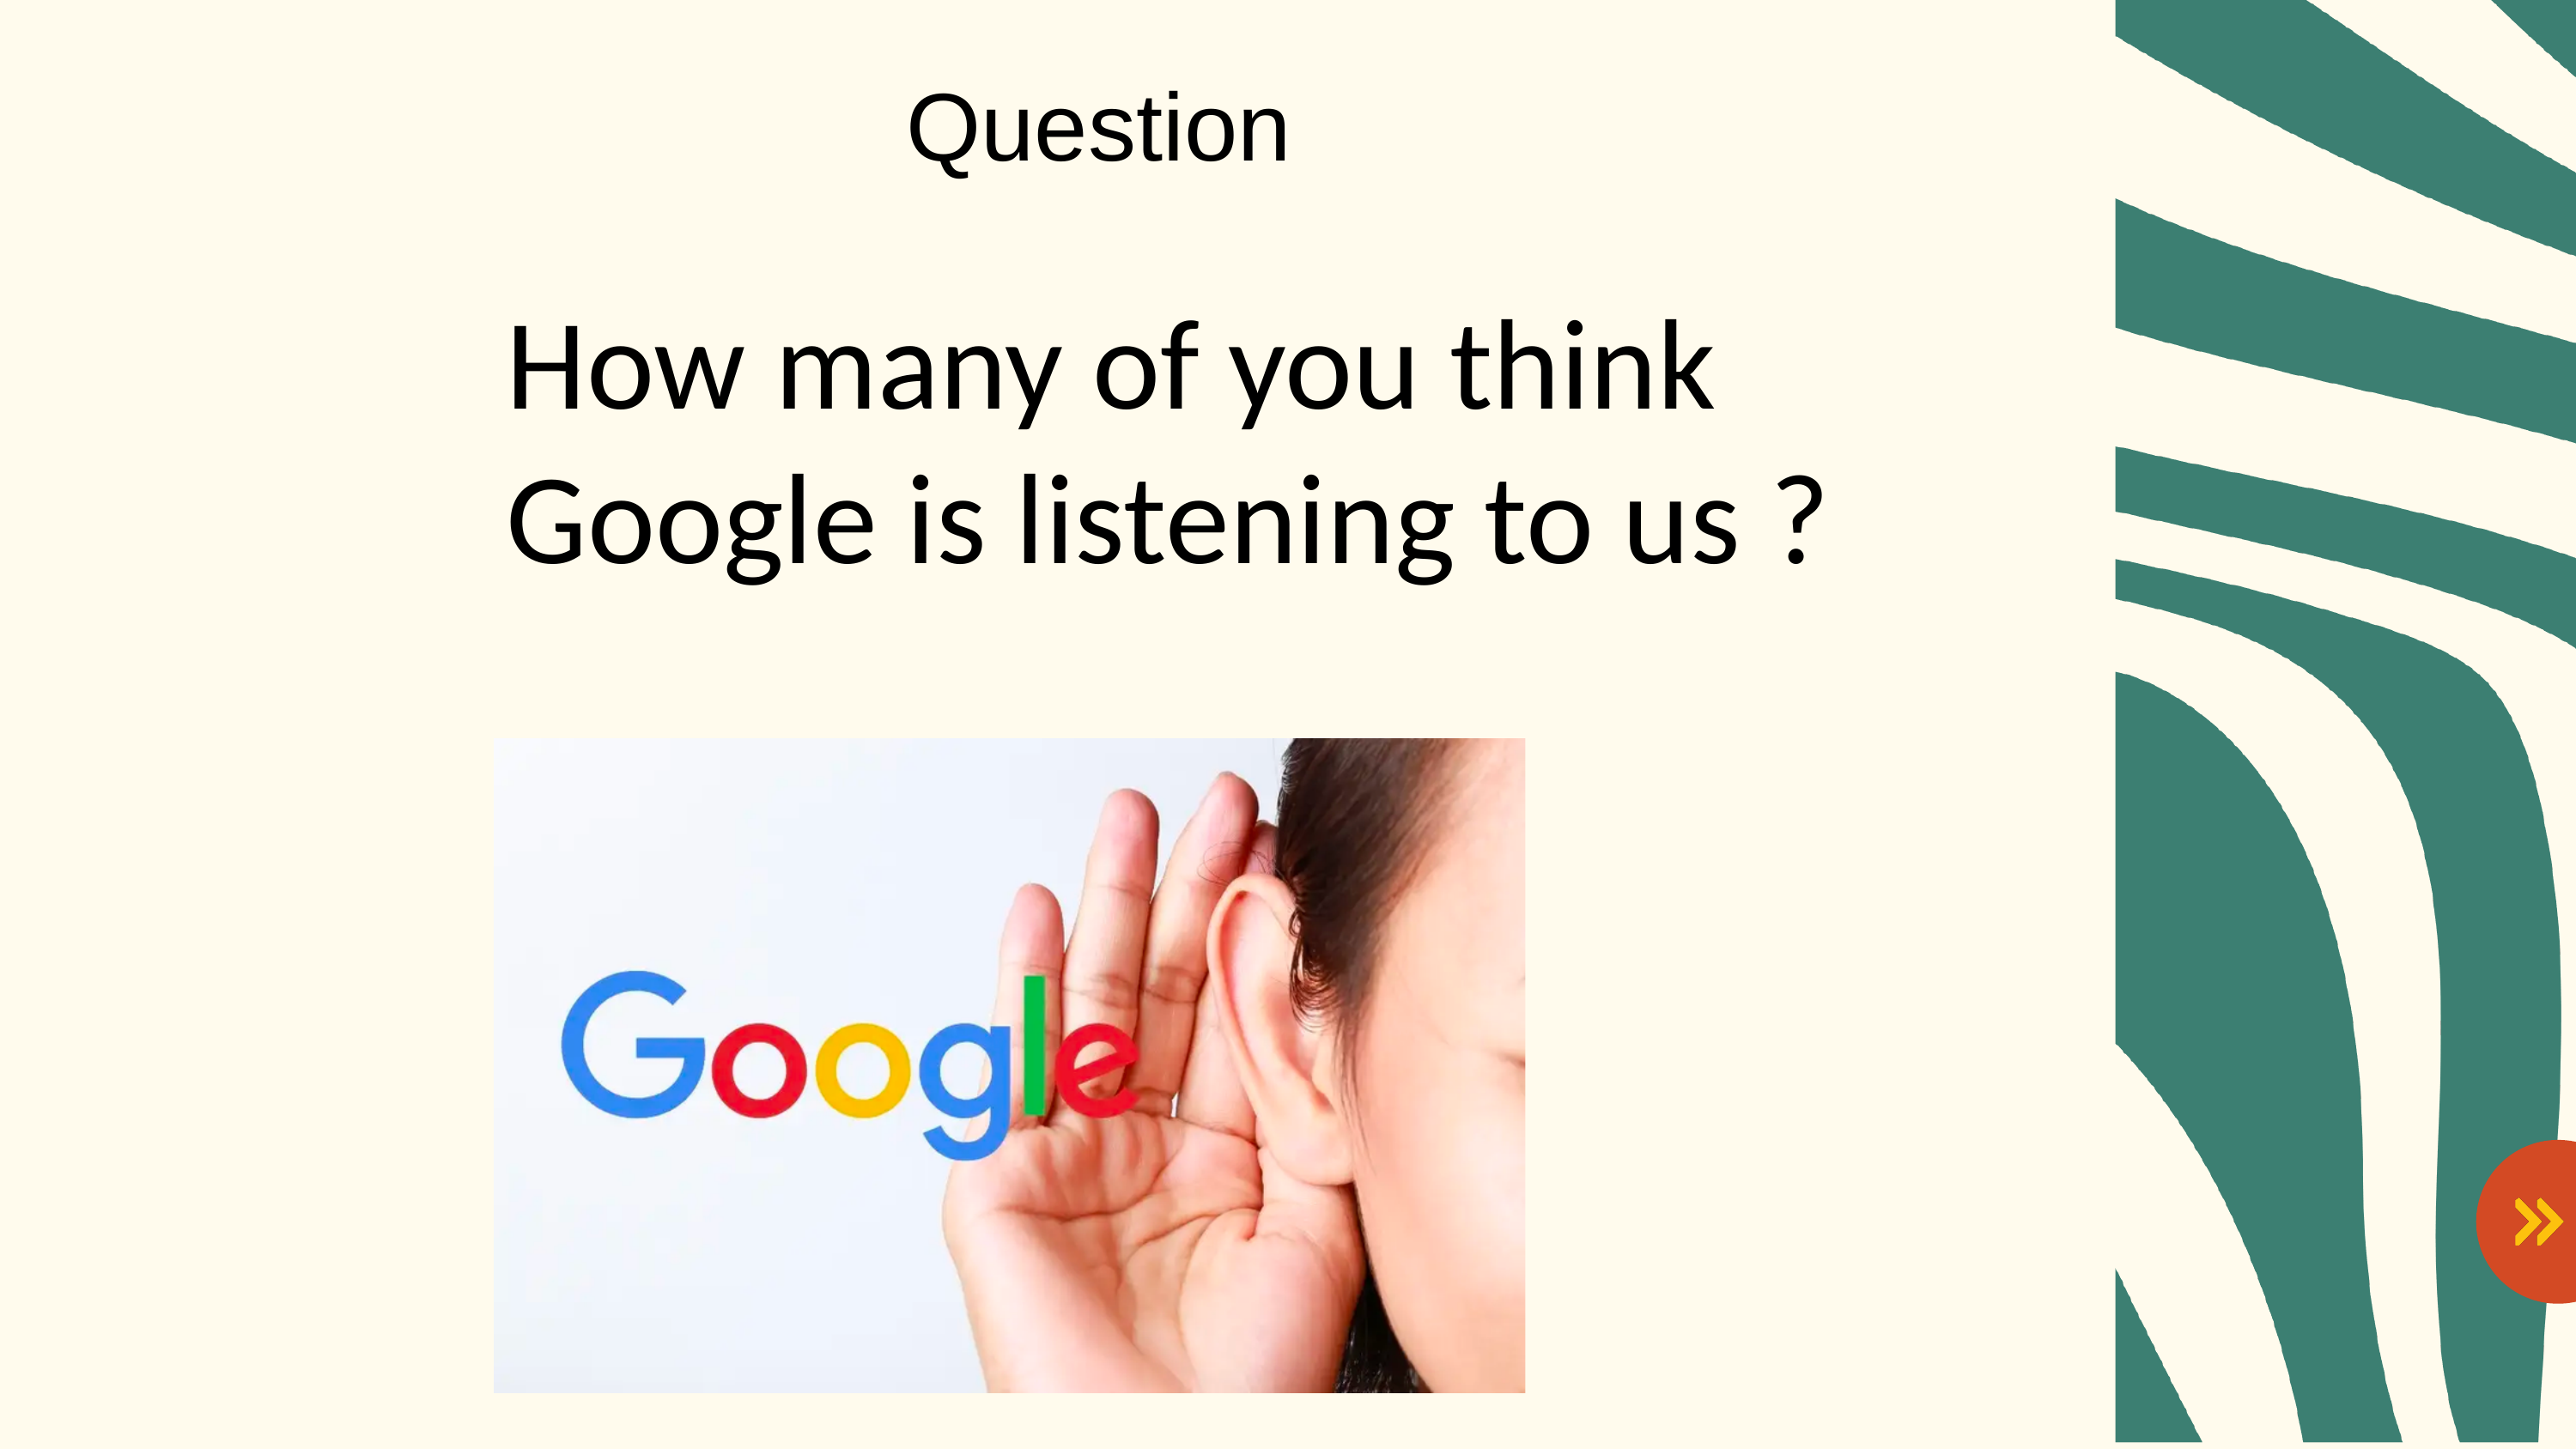

Question
How many of you think Google is listening to us ?